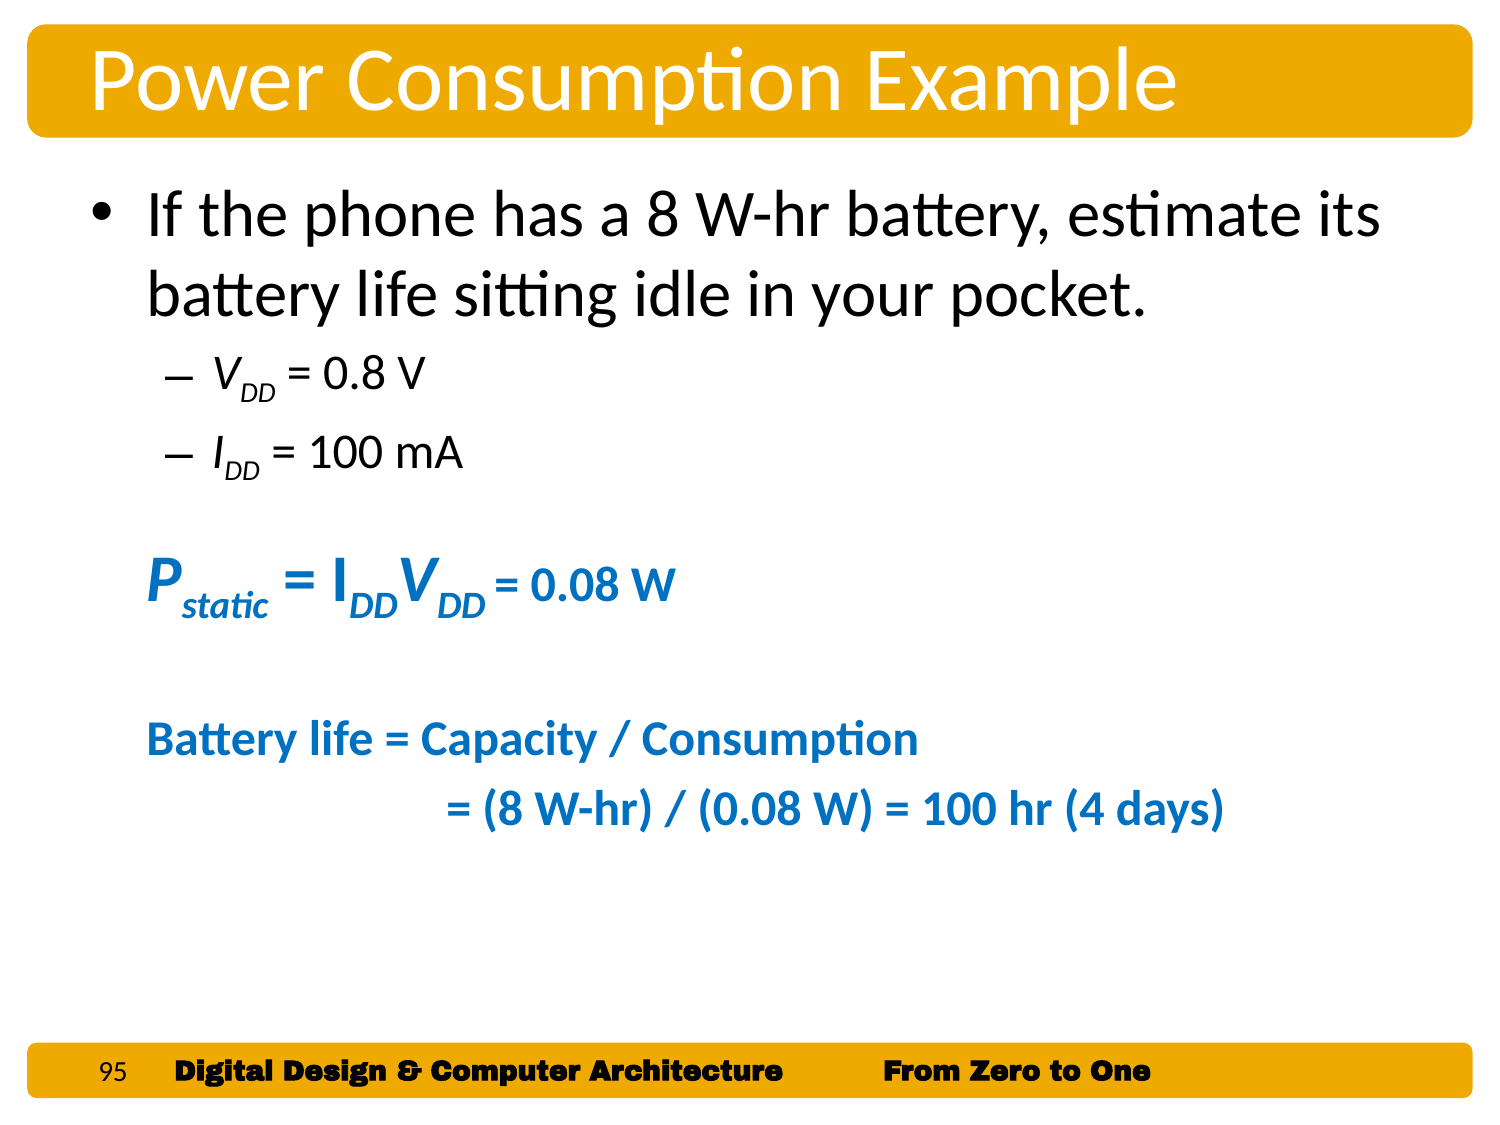

Power Consumption Example
If the phone has a 8 W-hr battery, estimate its battery life sitting idle in your pocket.
VDD = 0.8 V
IDD = 100 mA

	Pstatic = IDDVDD = 0.08 W

	Battery life = Capacity / Consumption
			= (8 W-hr) / (0.08 W) = 100 hr (4 days)
95